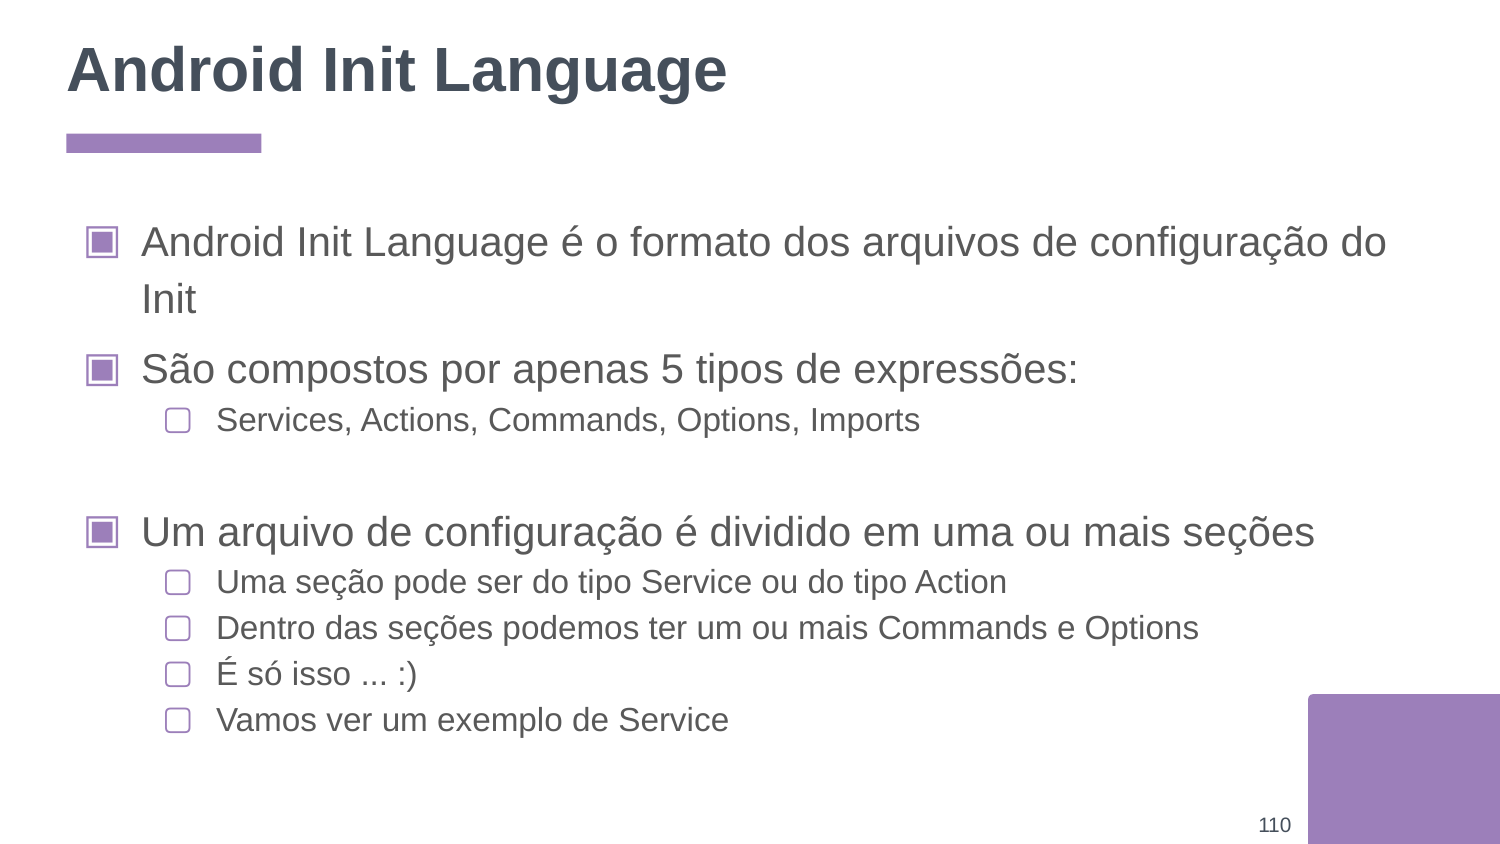

# Android Init Language
Android Init Language é o formato dos arquivos de configuração do Init
São compostos por apenas 5 tipos de expressões:
Services, Actions, Commands, Options, Imports
Um arquivo de configuração é dividido em uma ou mais seções
Uma seção pode ser do tipo Service ou do tipo Action
Dentro das seções podemos ter um ou mais Commands e Options
É só isso ... :)
Vamos ver um exemplo de Service
110